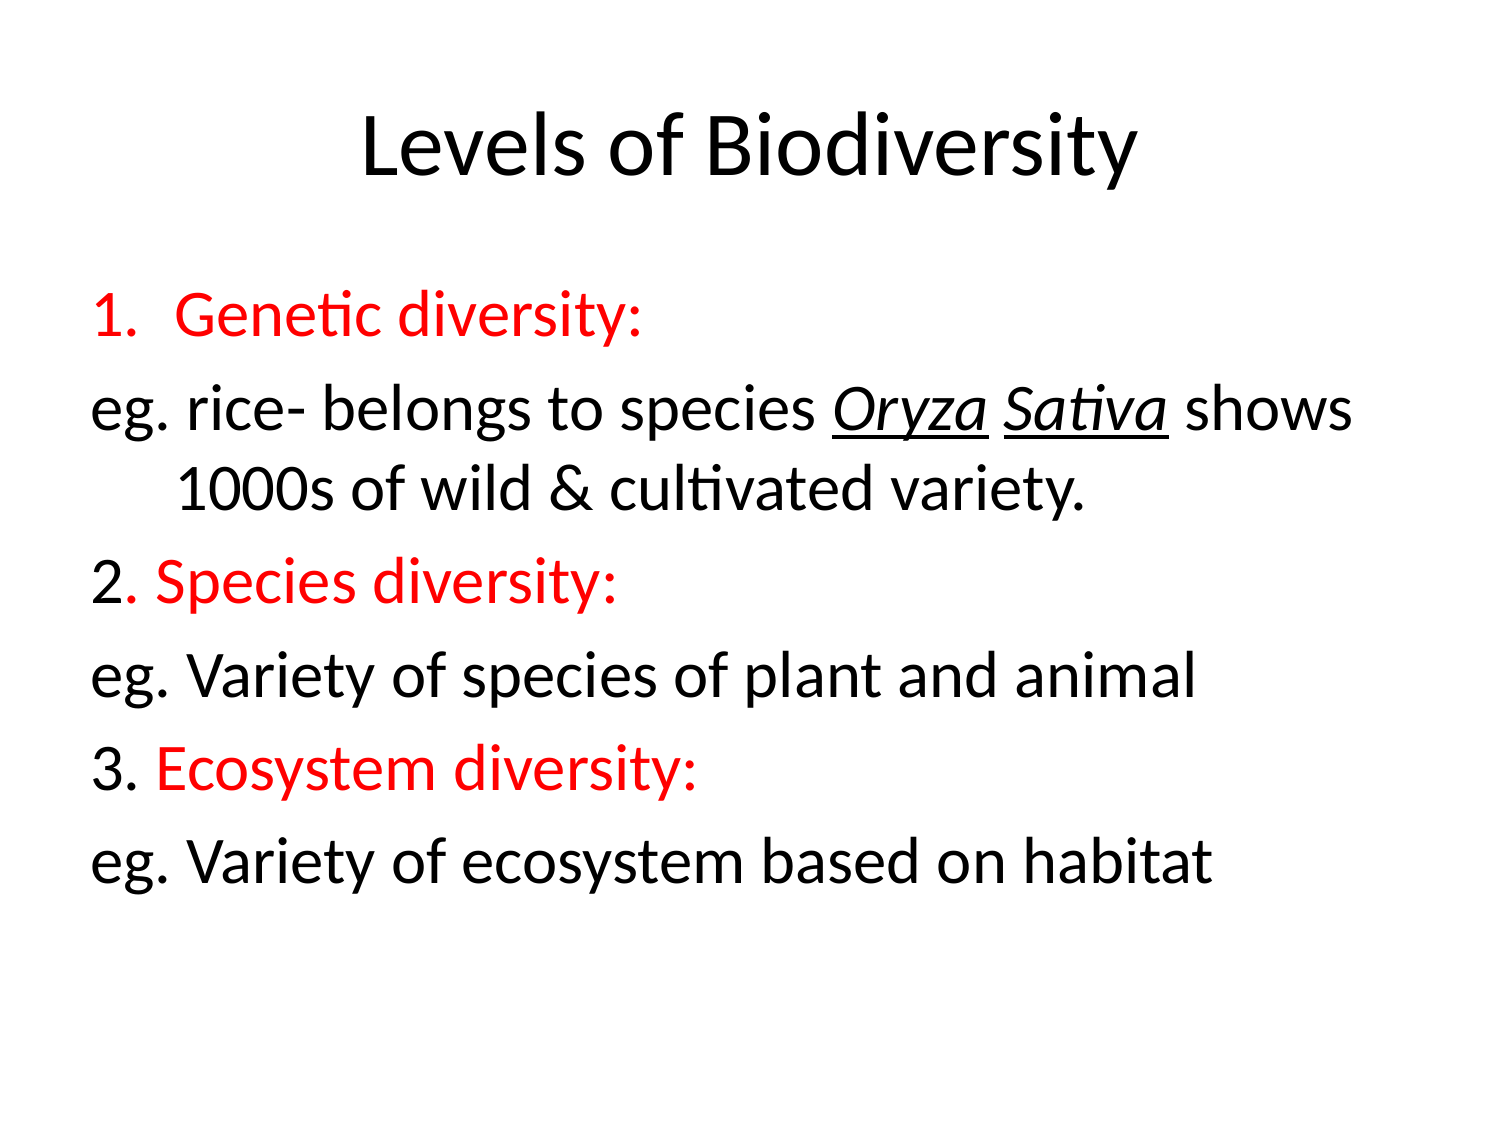

# Levels of Biodiversity
Genetic diversity:
eg. rice- belongs to species Oryza Sativa shows  1000s of wild & cultivated variety.
2. Species diversity:
eg. Variety of species of plant and animal
3. Ecosystem diversity:
eg. Variety of ecosystem based on habitat